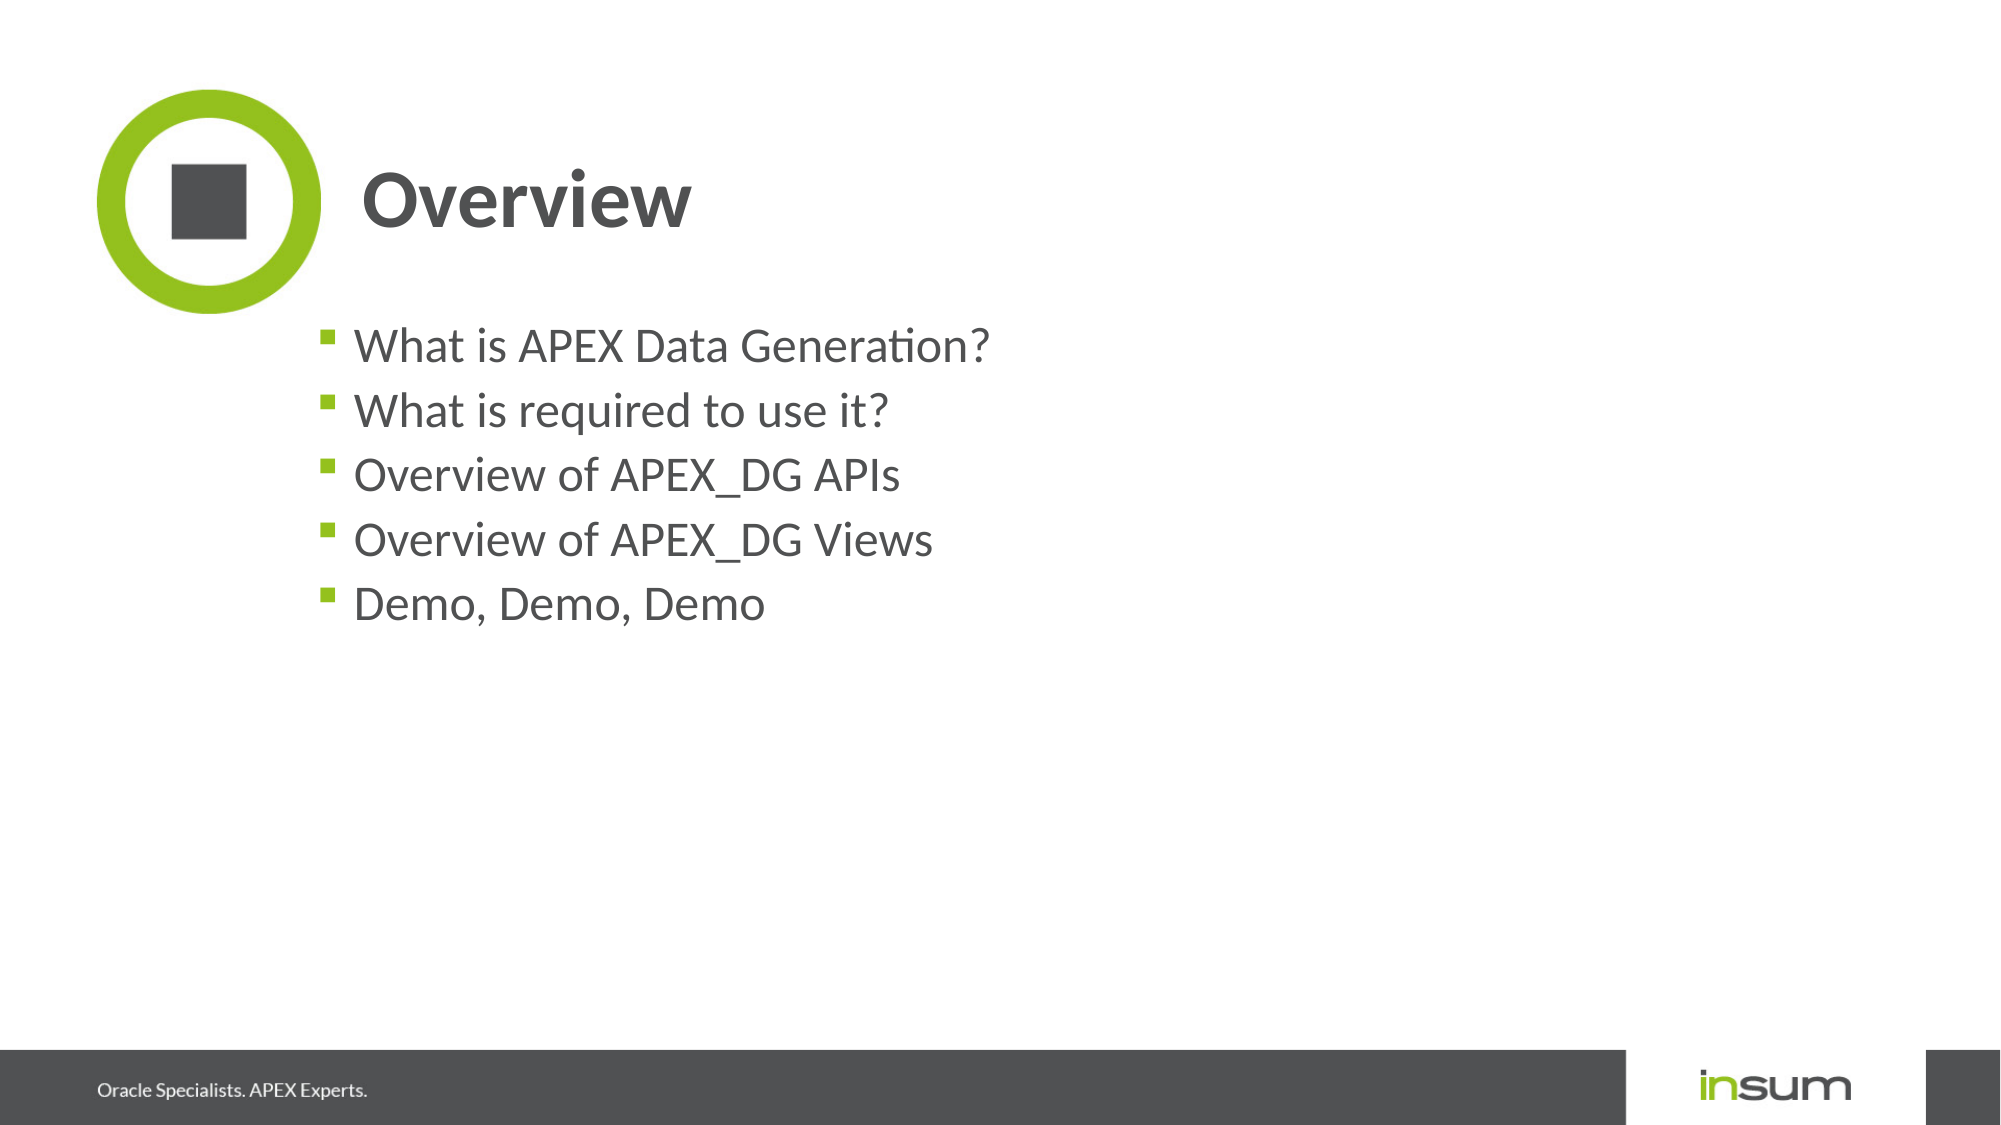

# Overview
What is APEX Data Generation?
What is required to use it?
Overview of APEX_DG APIs
Overview of APEX_DG Views
Demo, Demo, Demo